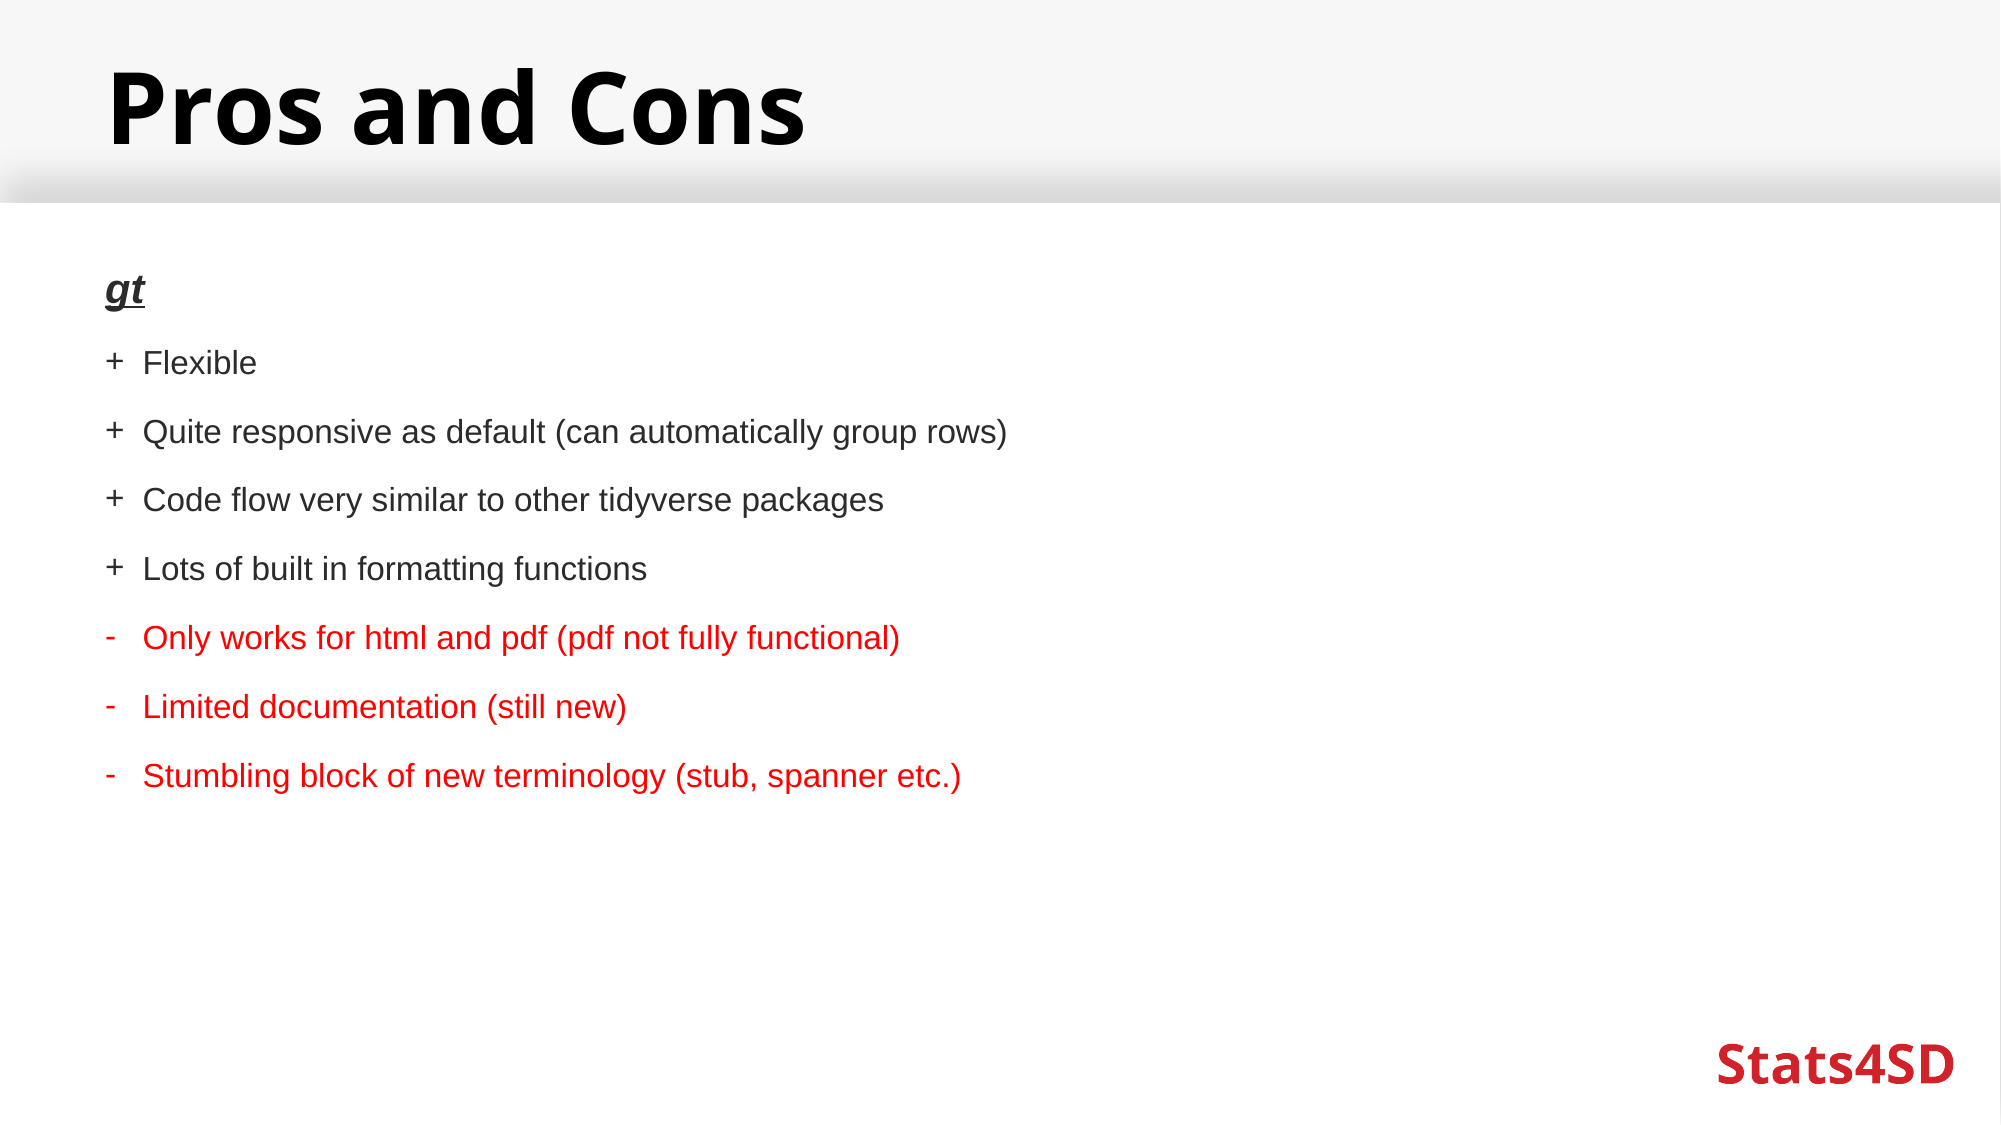

# Pros and Cons
gt
Flexible
Quite responsive as default (can automatically group rows)
Code flow very similar to other tidyverse packages
Lots of built in formatting functions
Only works for html and pdf (pdf not fully functional)
Limited documentation (still new)
Stumbling block of new terminology (stub, spanner etc.)